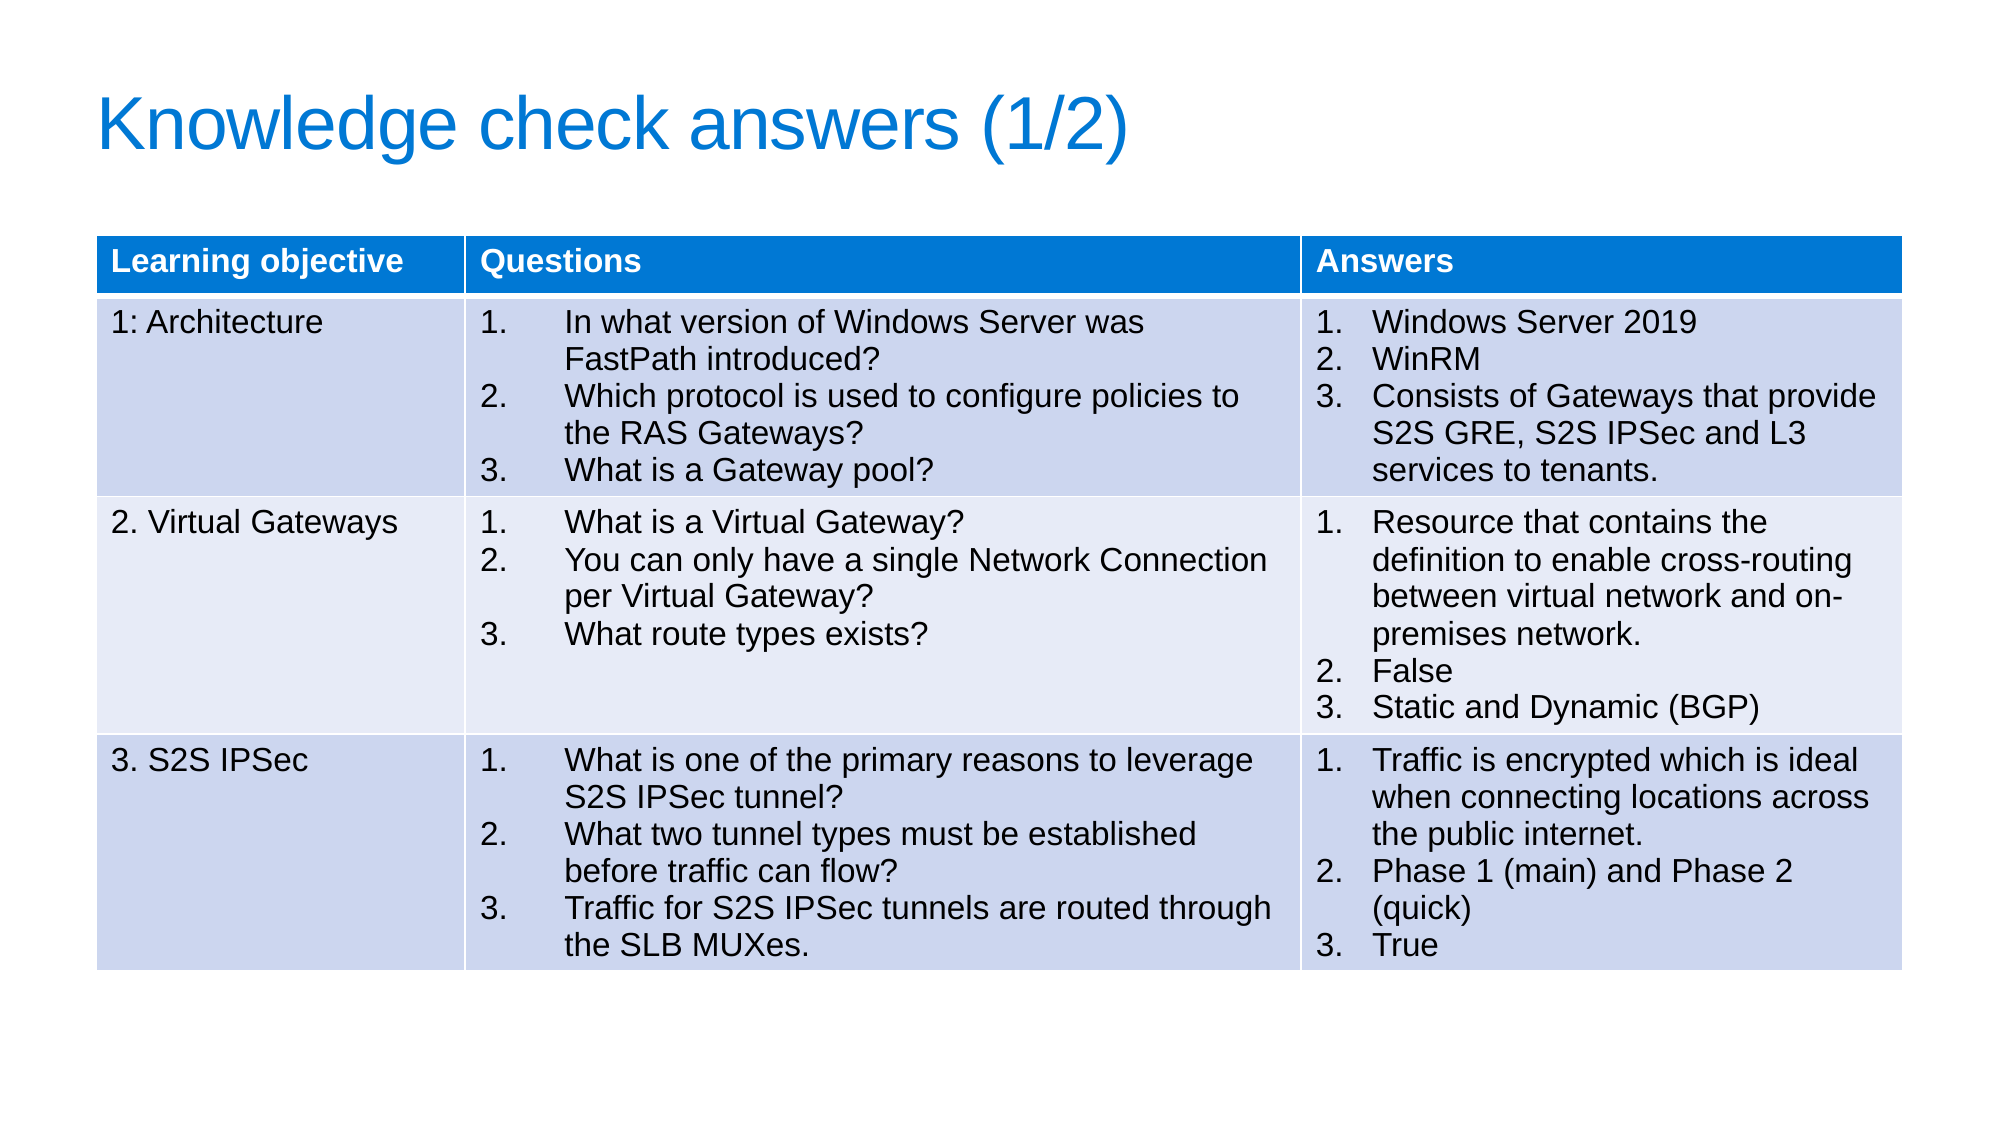

# Knowledge check answers (1/2)
| Learning objective | Questions | Answers |
| --- | --- | --- |
| 1: Architecture | In what version of Windows Server was FastPath introduced? Which protocol is used to configure policies to the RAS Gateways? What is a Gateway pool?​ | Windows Server 2019 WinRM Consists of Gateways that provide S2S GRE, S2S IPSec and L3 services to tenants. |
| 2. Virtual Gateways | What is a Virtual Gateway? You can only have a single Network Connection per Virtual Gateway? What route types exists? | Resource that contains the definition to enable cross-routing between virtual network and on-premises network. False Static and Dynamic (BGP) |
| 3. S2S IPSec | What is one of the primary reasons to leverage S2S IPSec tunnel? What two tunnel types must be established before traffic can flow? Traffic for S2S IPSec tunnels are routed through the SLB MUXes. | Traffic is encrypted which is ideal when connecting locations across the public internet. Phase 1 (main) and Phase 2 (quick) True |